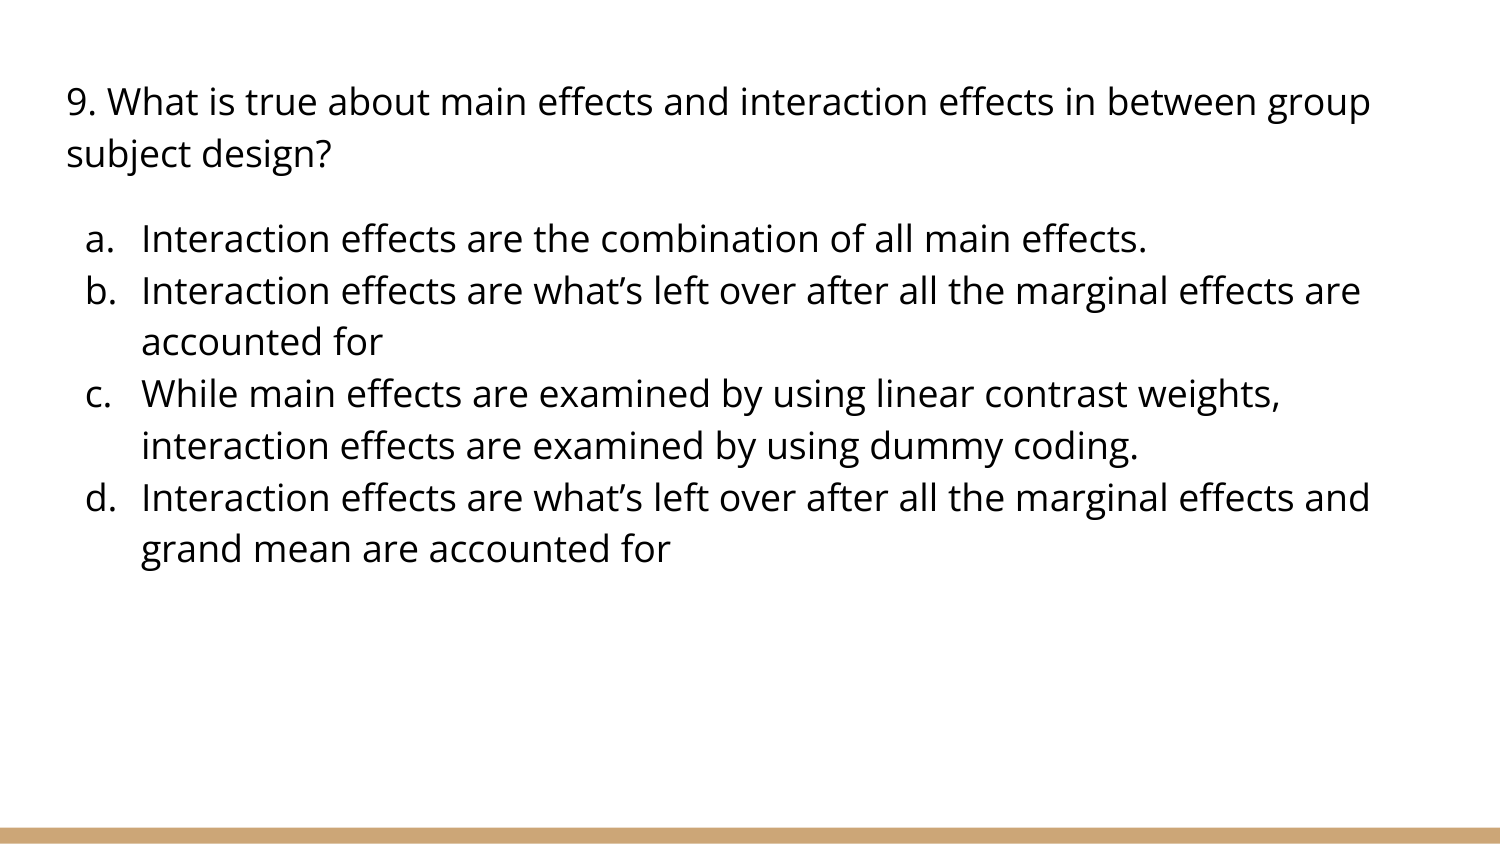

9. What is true about main effects and interaction effects in between group subject design?
Interaction effects are the combination of all main effects.
Interaction effects are what’s left over after all the marginal effects are accounted for
While main effects are examined by using linear contrast weights, interaction effects are examined by using dummy coding.
Interaction effects are what’s left over after all the marginal effects and grand mean are accounted for